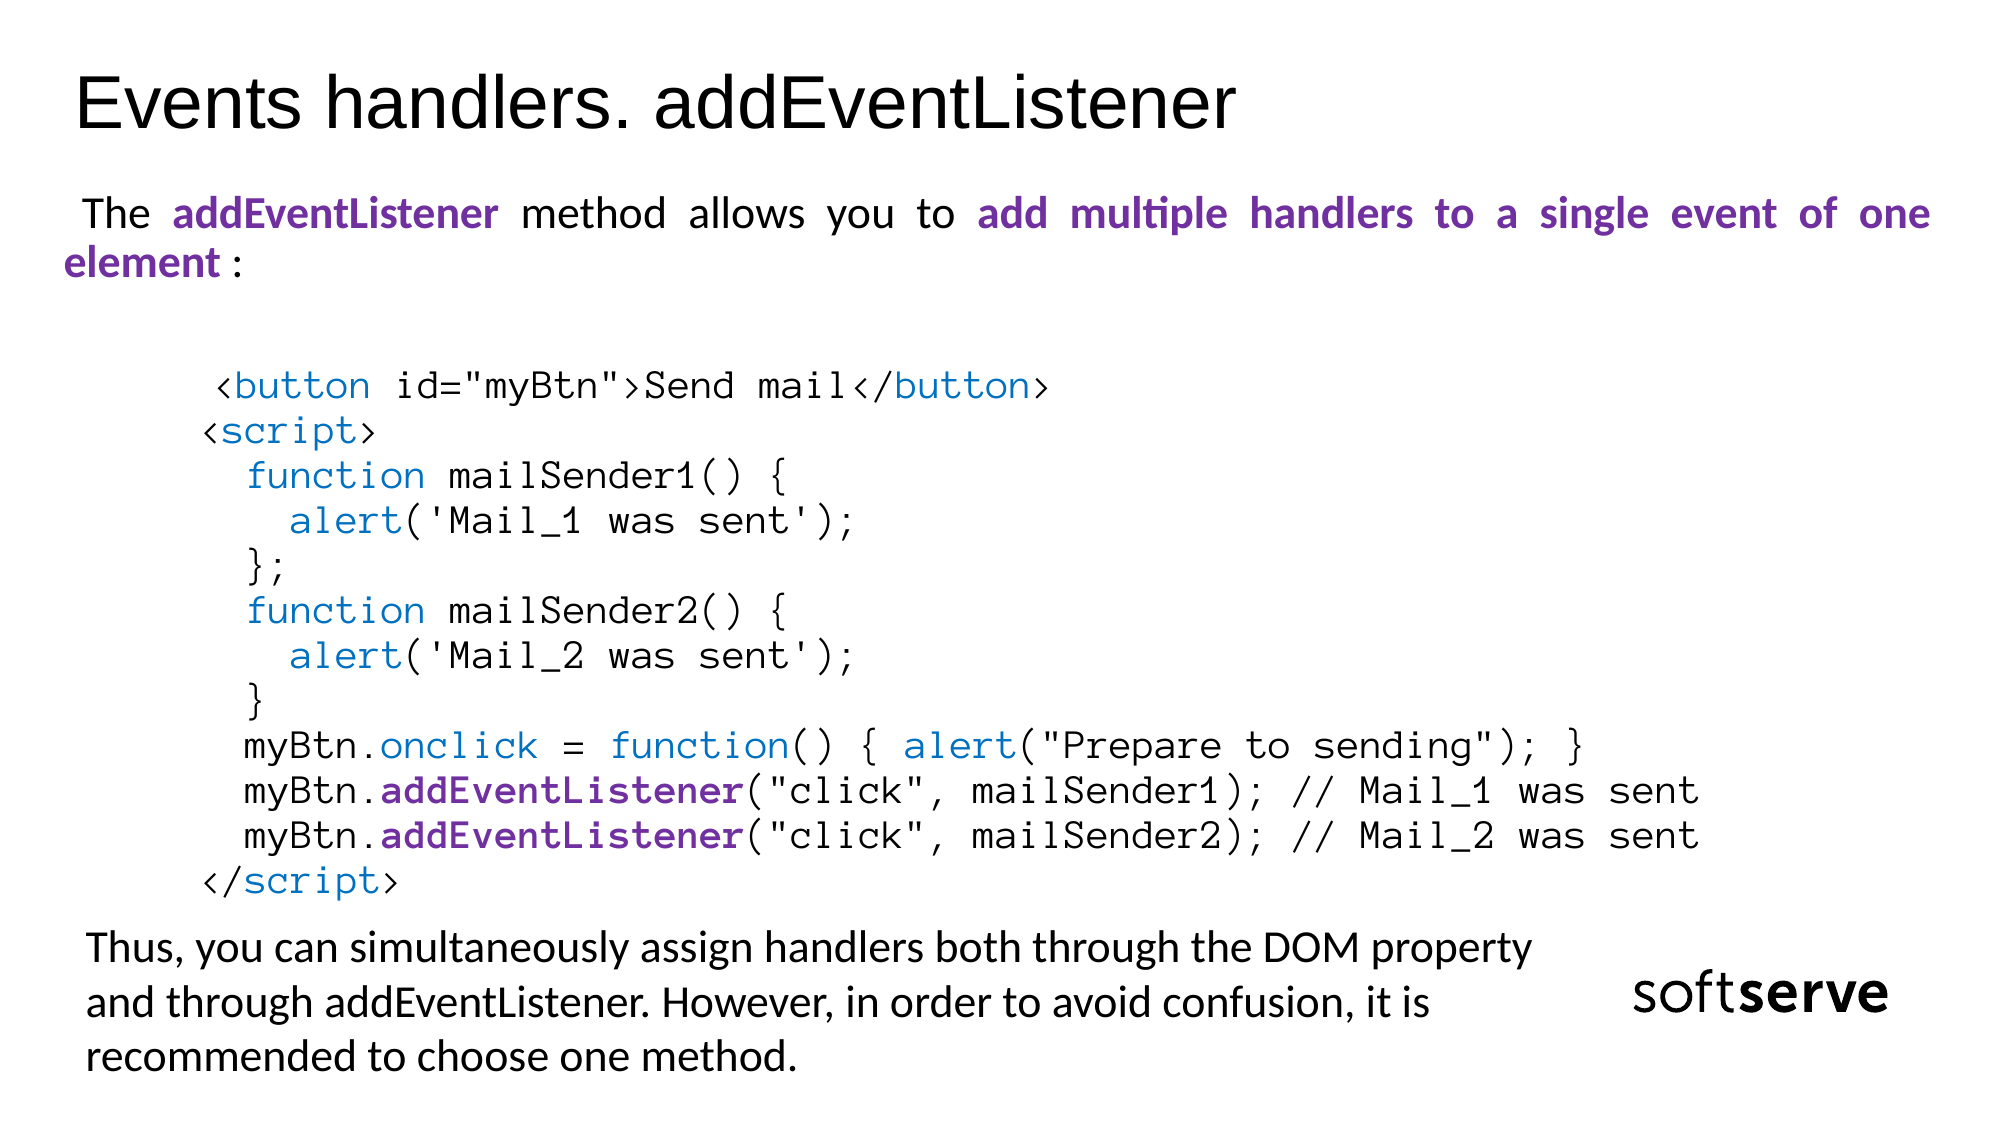

# Events handlers. addEventListener
The addEventListener method allows you to add multiple handlers to a single event of one element :

	<button id="myBtn">Send mail</button>
      <script>
        function mailSender1() {
          alert('Mail_1 was sent');
        };
        function mailSender2() {
          alert('Mail_2 was sent');
        }
        myBtn.onclick = function() { alert("Prepare to sending"); }
        myBtn.addEventListener("click", mailSender1); // Mail_1 was sent
        myBtn.addEventListener("click", mailSender2); // Mail_2 was sent
      </script>

Thus, you can simultaneously assign handlers both through the DOM property and through addEventListener. However, in order to avoid confusion, it is recommended to choose one method.